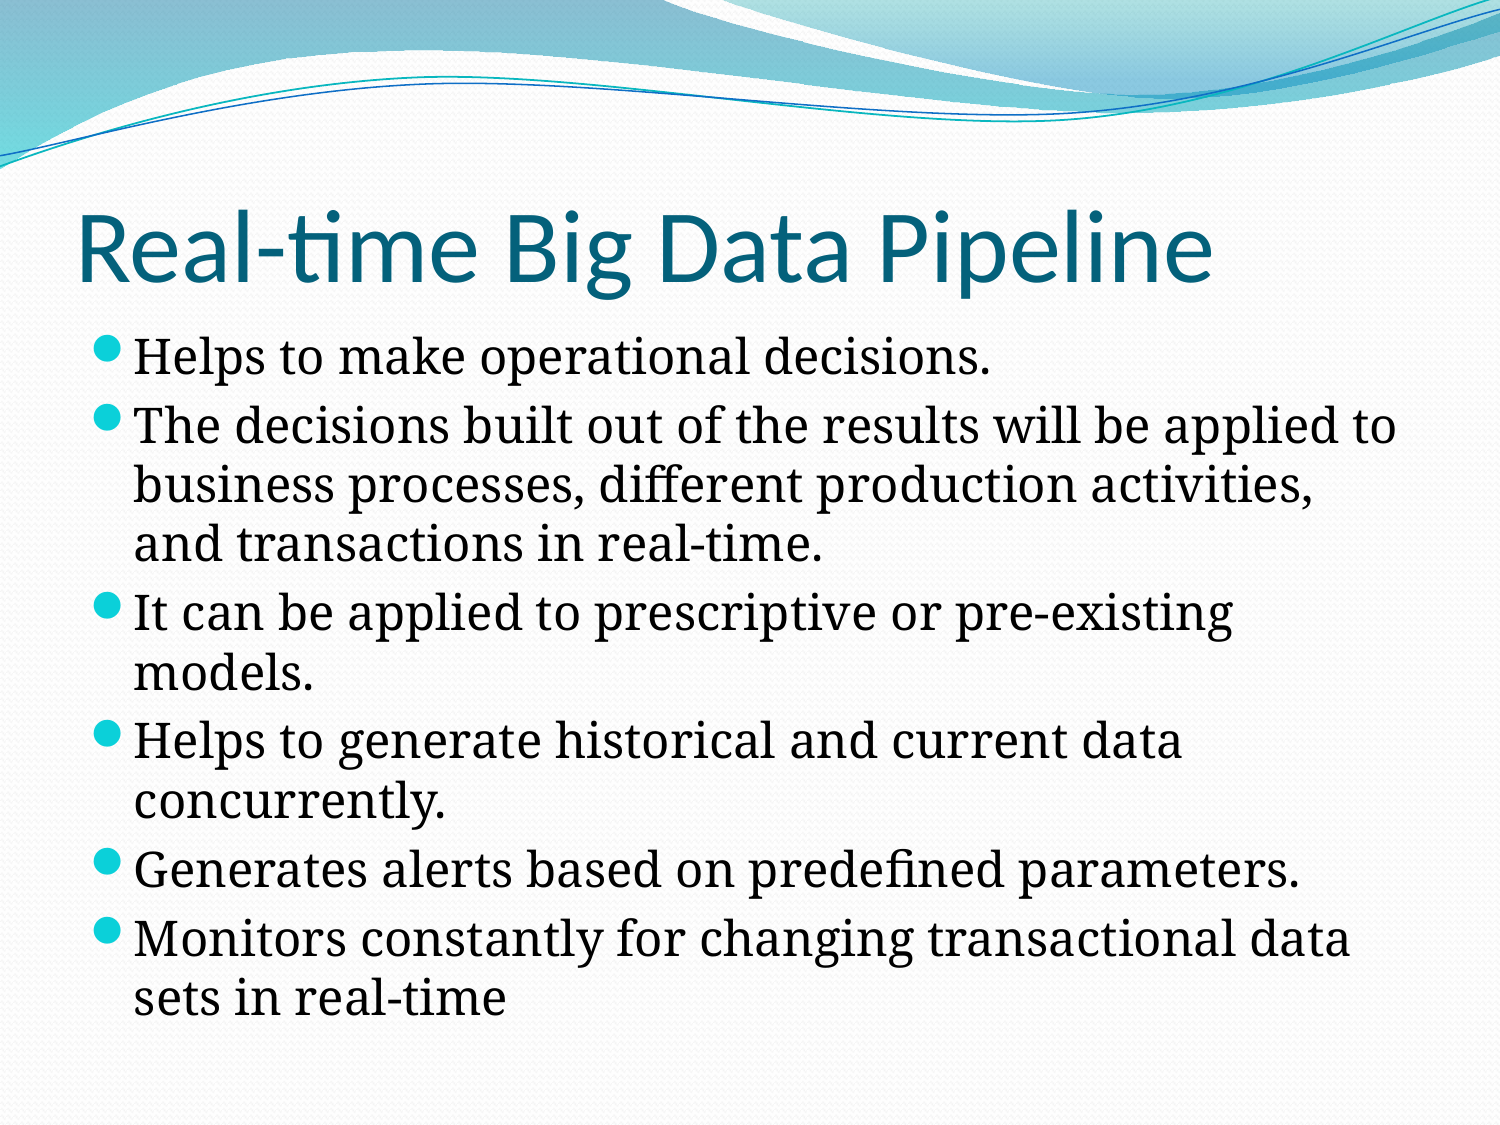

# Real-time Big Data Pipeline
Helps to make operational decisions.
The decisions built out of the results will be applied to business processes, different production activities, and transactions in real-time.
It can be applied to prescriptive or pre-existing models.
Helps to generate historical and current data concurrently.
Generates alerts based on predefined parameters.
Monitors constantly for changing transactional data sets in real-time